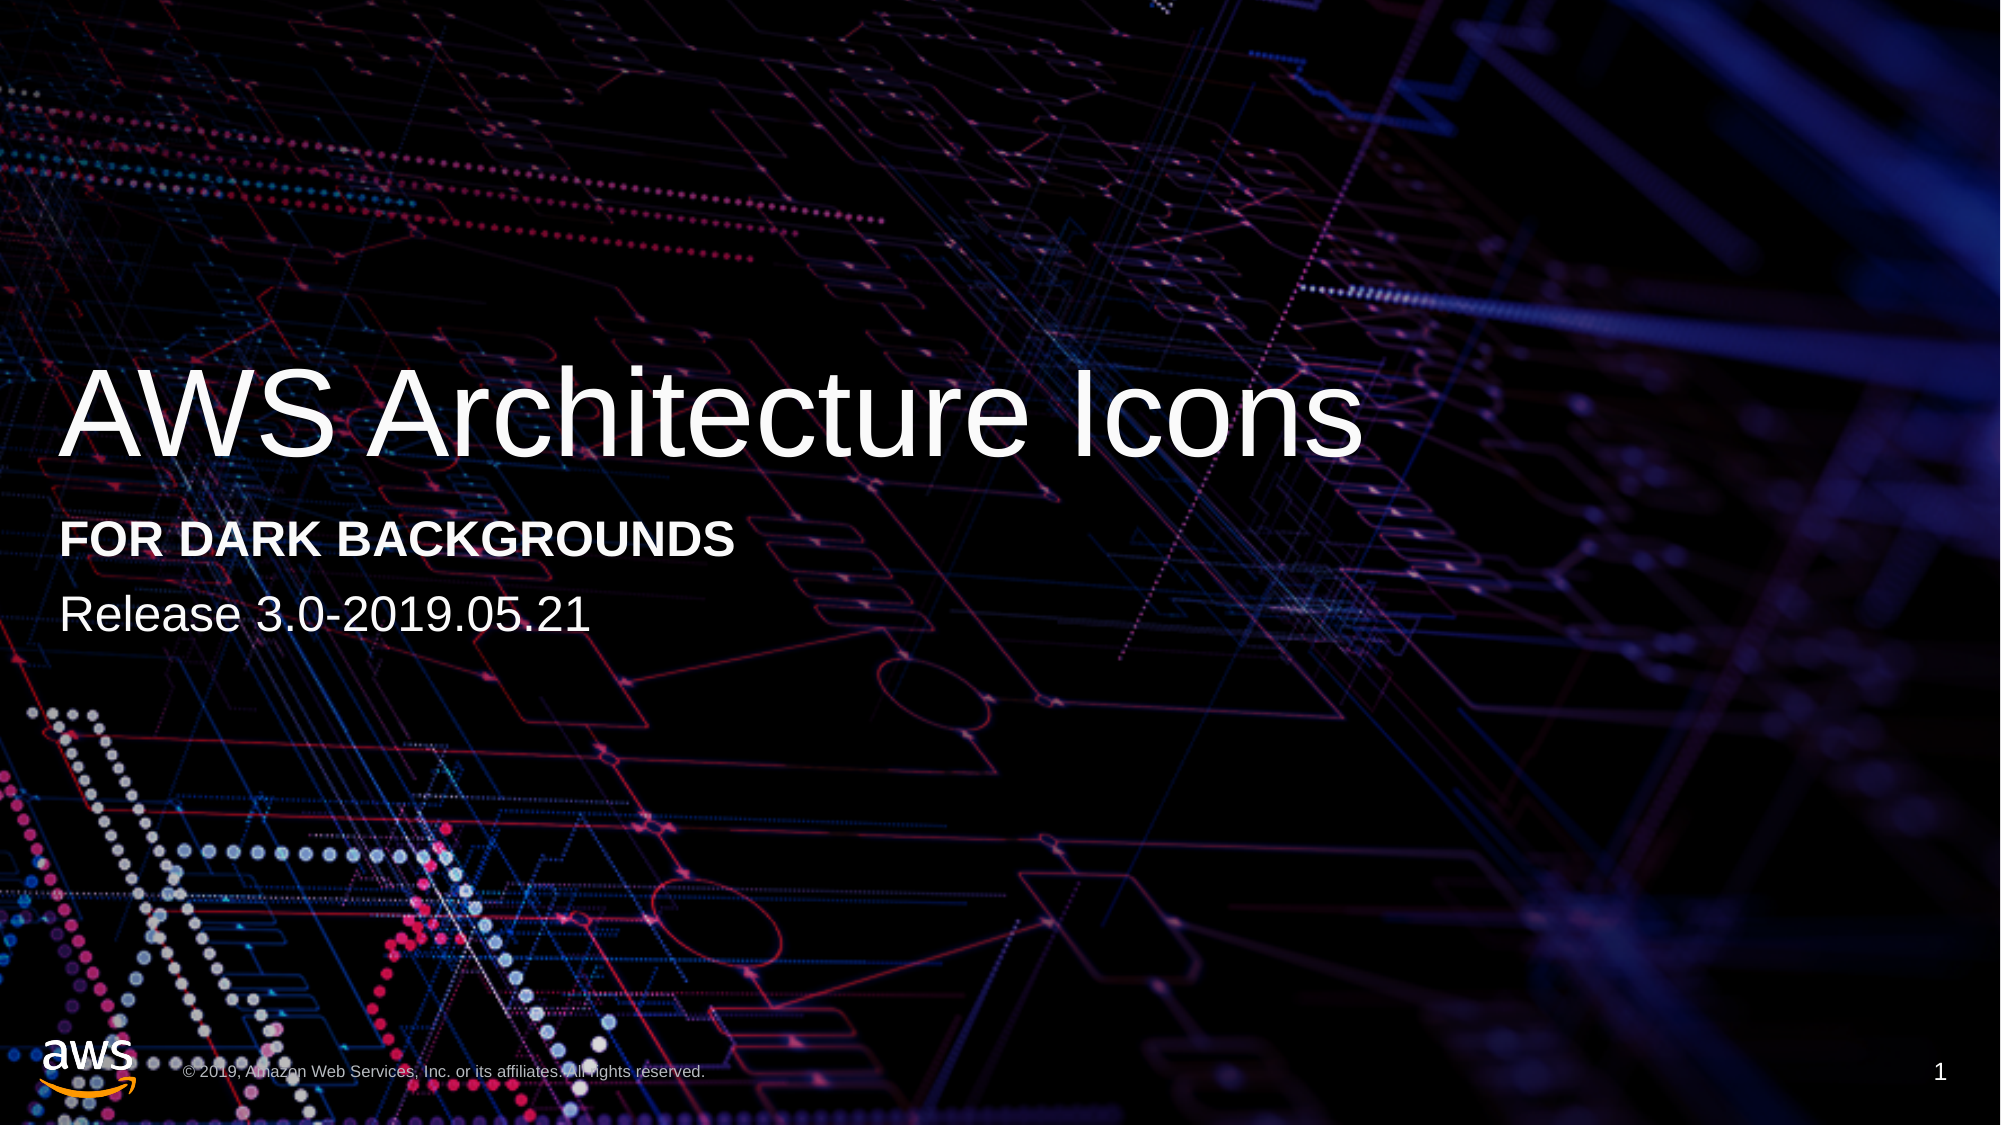

# AWS Architecture Icons
FOR DARK BACKGROUNDS
Release 3.0-2019.05.21
1